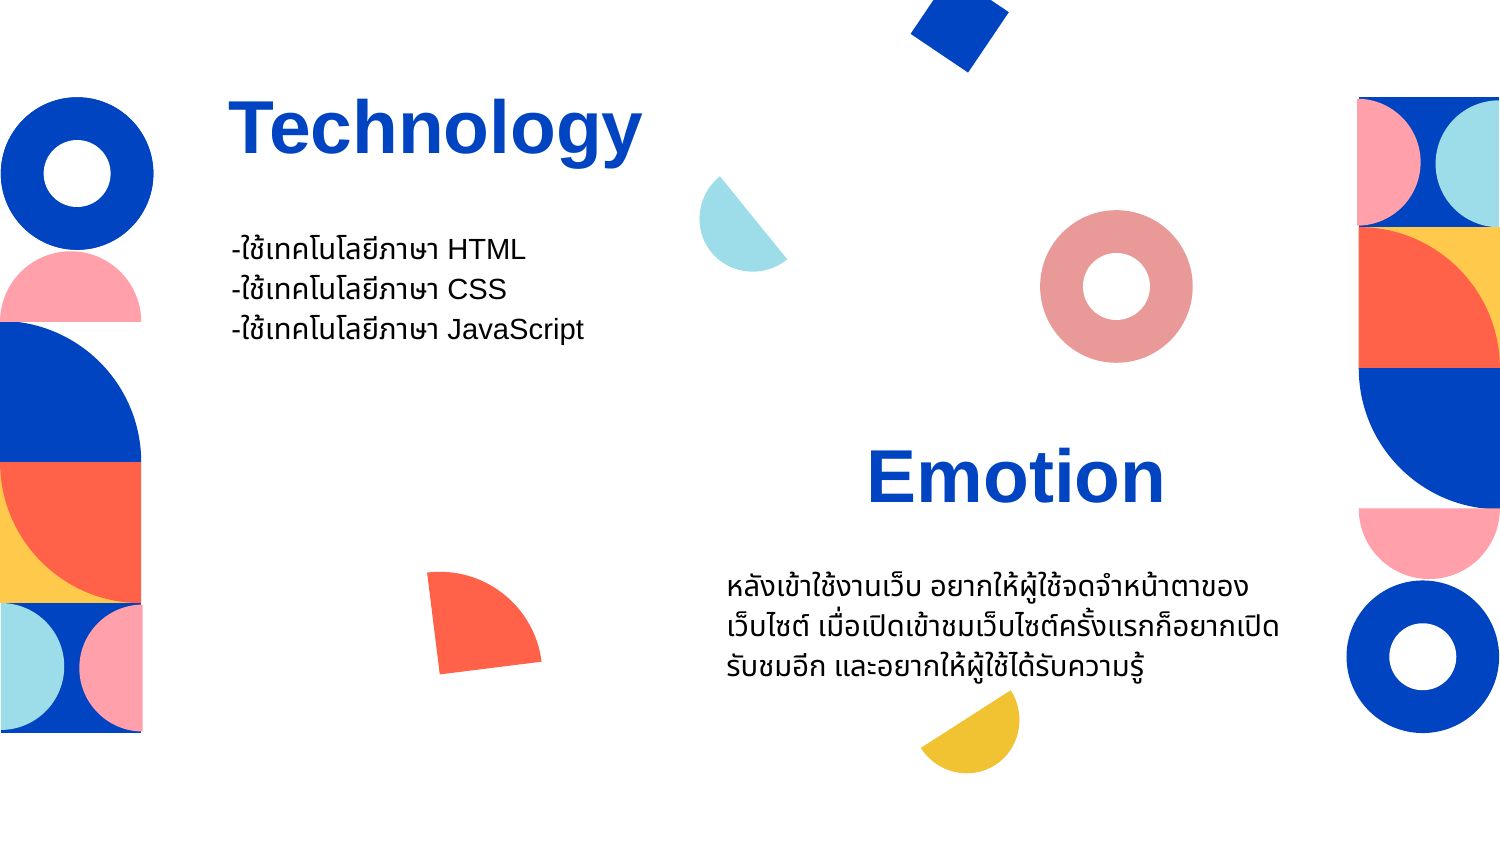

Technology

-ใช้เทคโนโลยีภาษา HTML
-ใช้เทคโนโลยีภาษา CSS
-ใช้เทคโนโลยีภาษา JavaScript

Emotion

หลังเข้าใช้งานเว็บ อยากให้ผู้ใช้จดจำหน้าตาของเว็บไซต์ เมื่อเปิดเข้าชมเว็บไซต์ครั้งแรกก็อยากเปิดรับชมอีก และอยากให้ผู้ใช้ได้รับความรู้